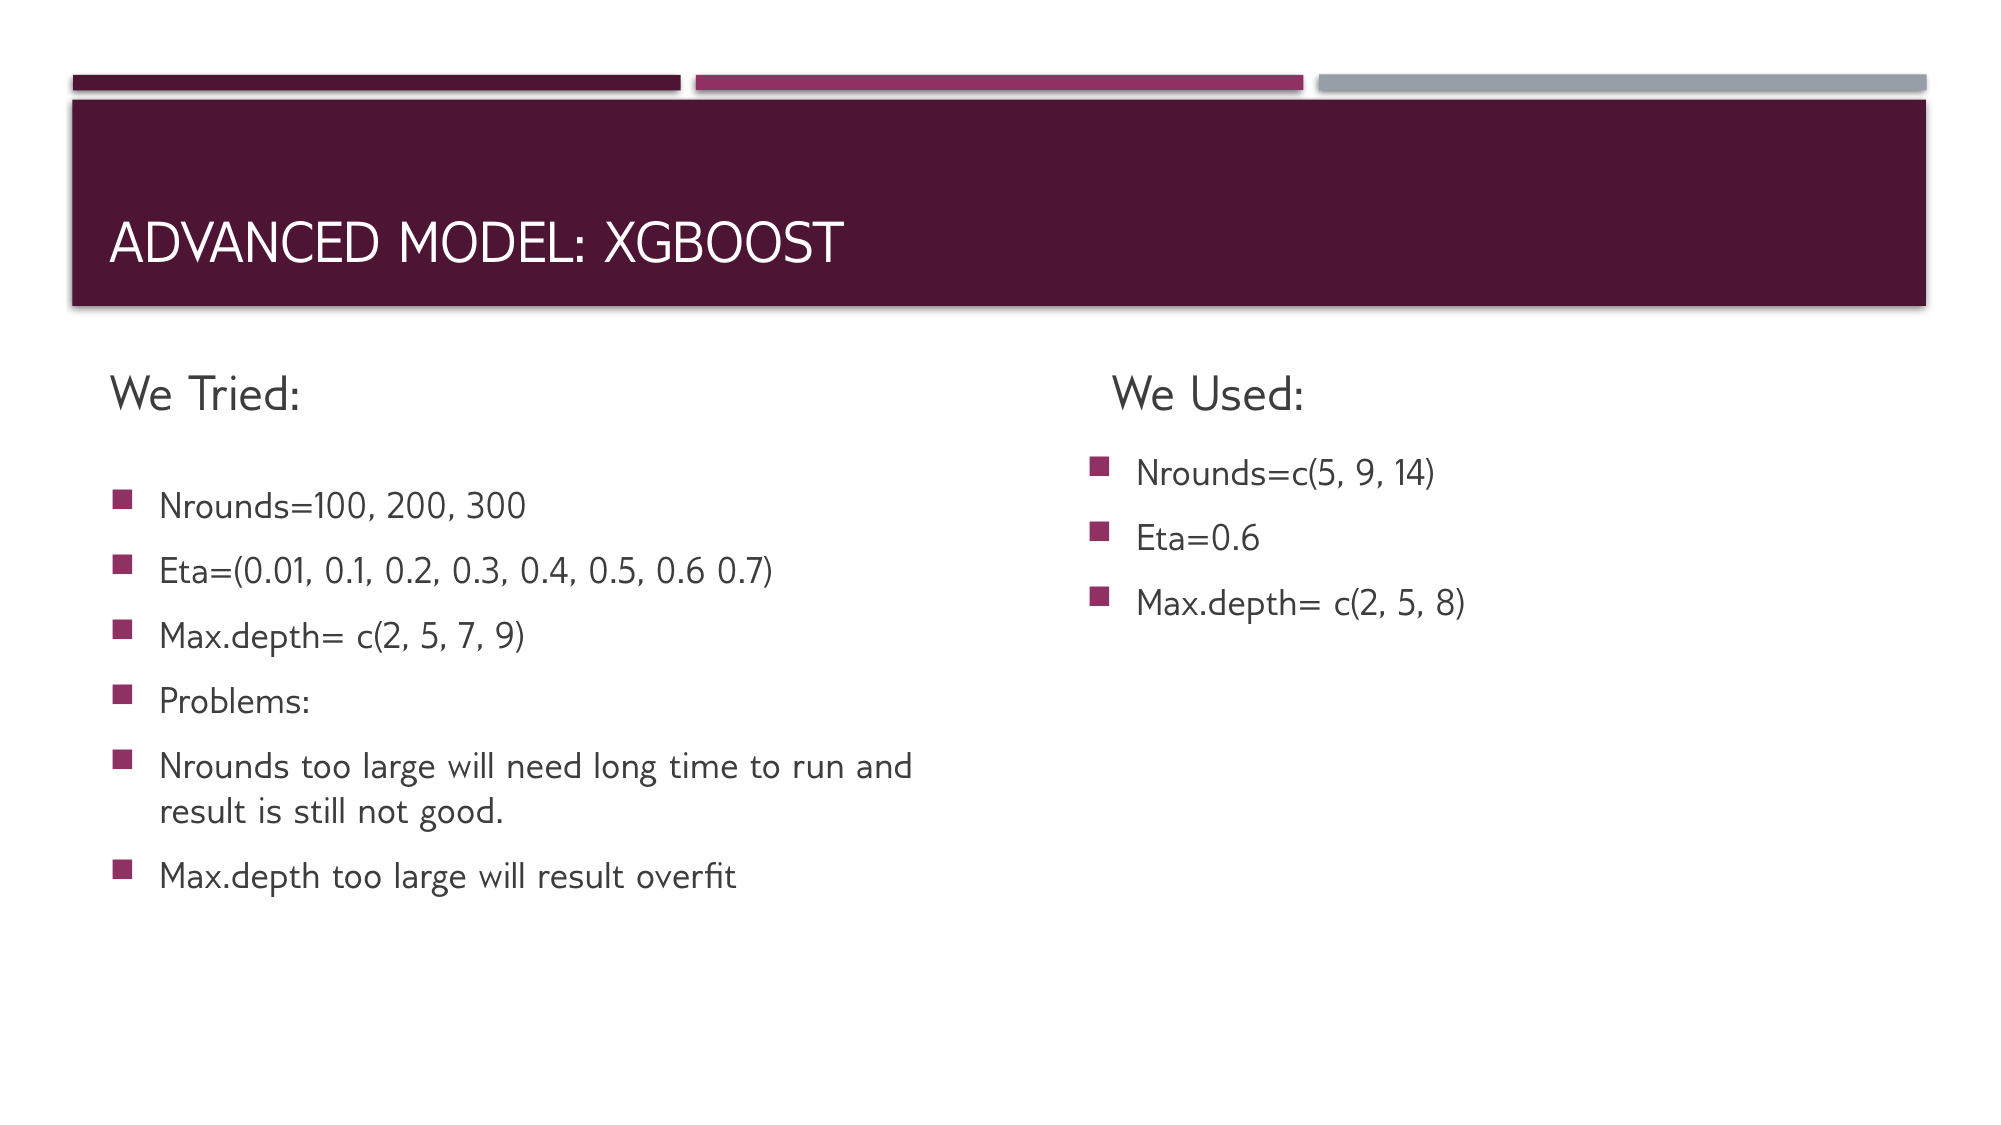

# Advanced model: Xgboost
We Tried:
We Used:
Nrounds=c(5, 9, 14)
Eta=0.6
Max.depth= c(2, 5, 8)
Nrounds=100, 200, 300
Eta=(0.01, 0.1, 0.2, 0.3, 0.4, 0.5, 0.6 0.7)
Max.depth= c(2, 5, 7, 9)
Problems:
Nrounds too large will need long time to run and result is still not good.
Max.depth too large will result overfit